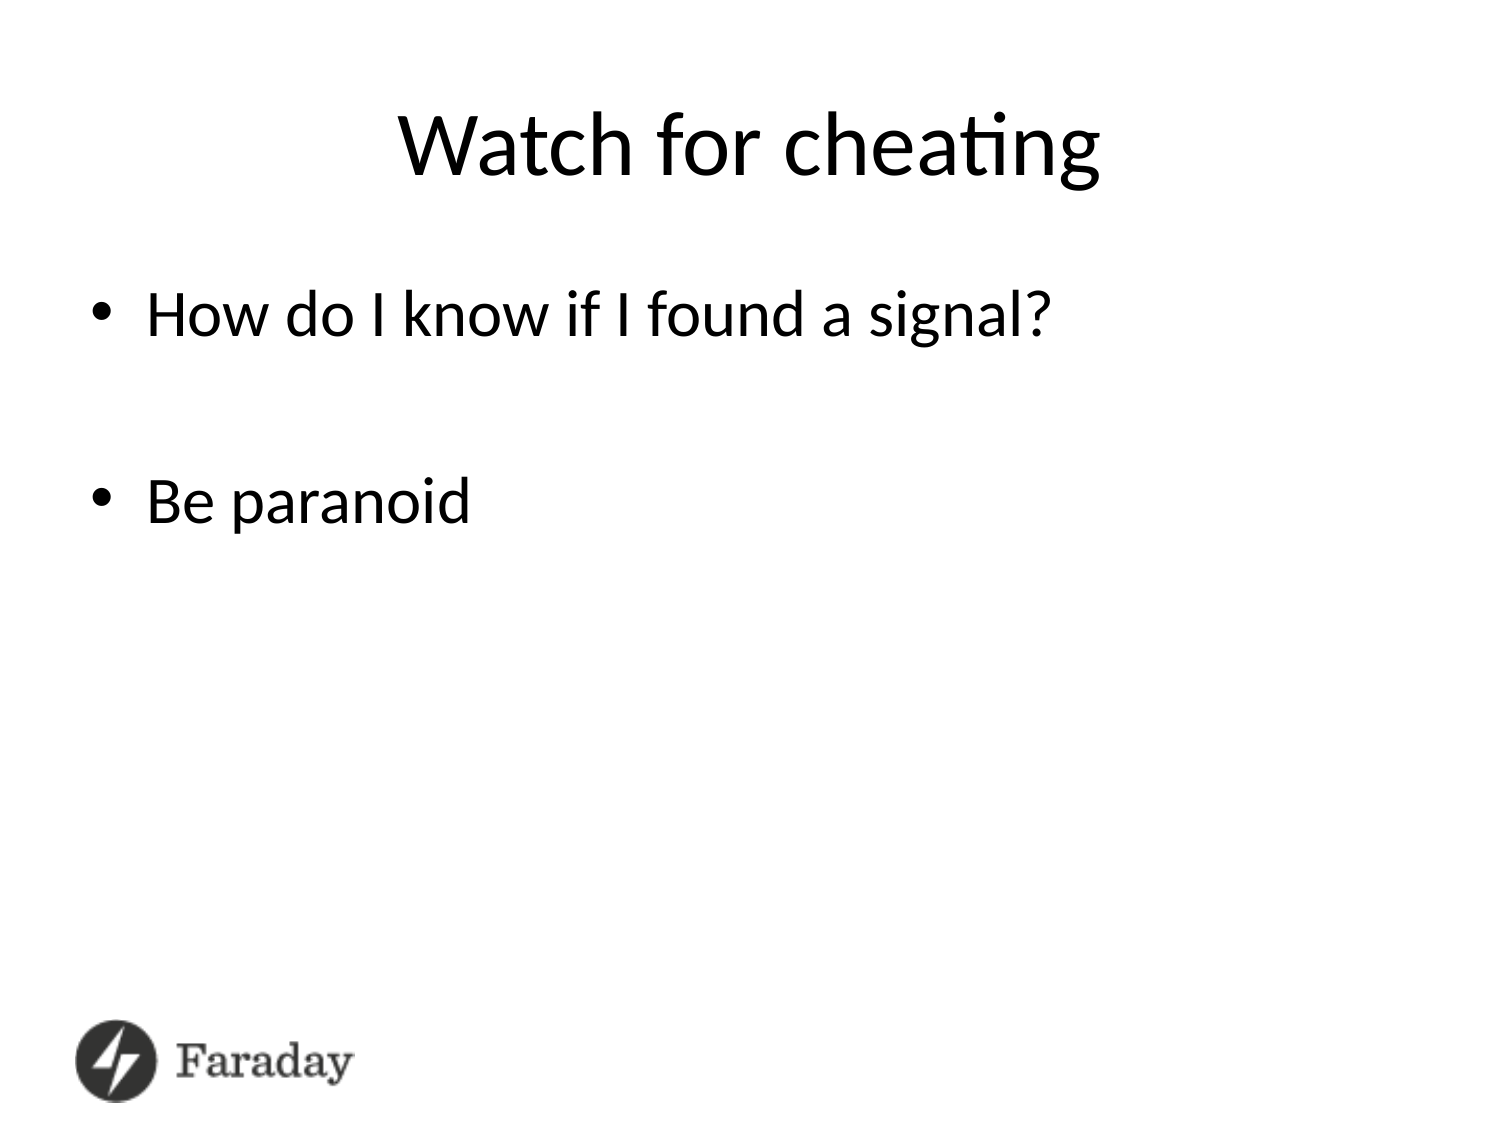

# Watch for cheating
How do I know if I found a signal?

Be paranoid